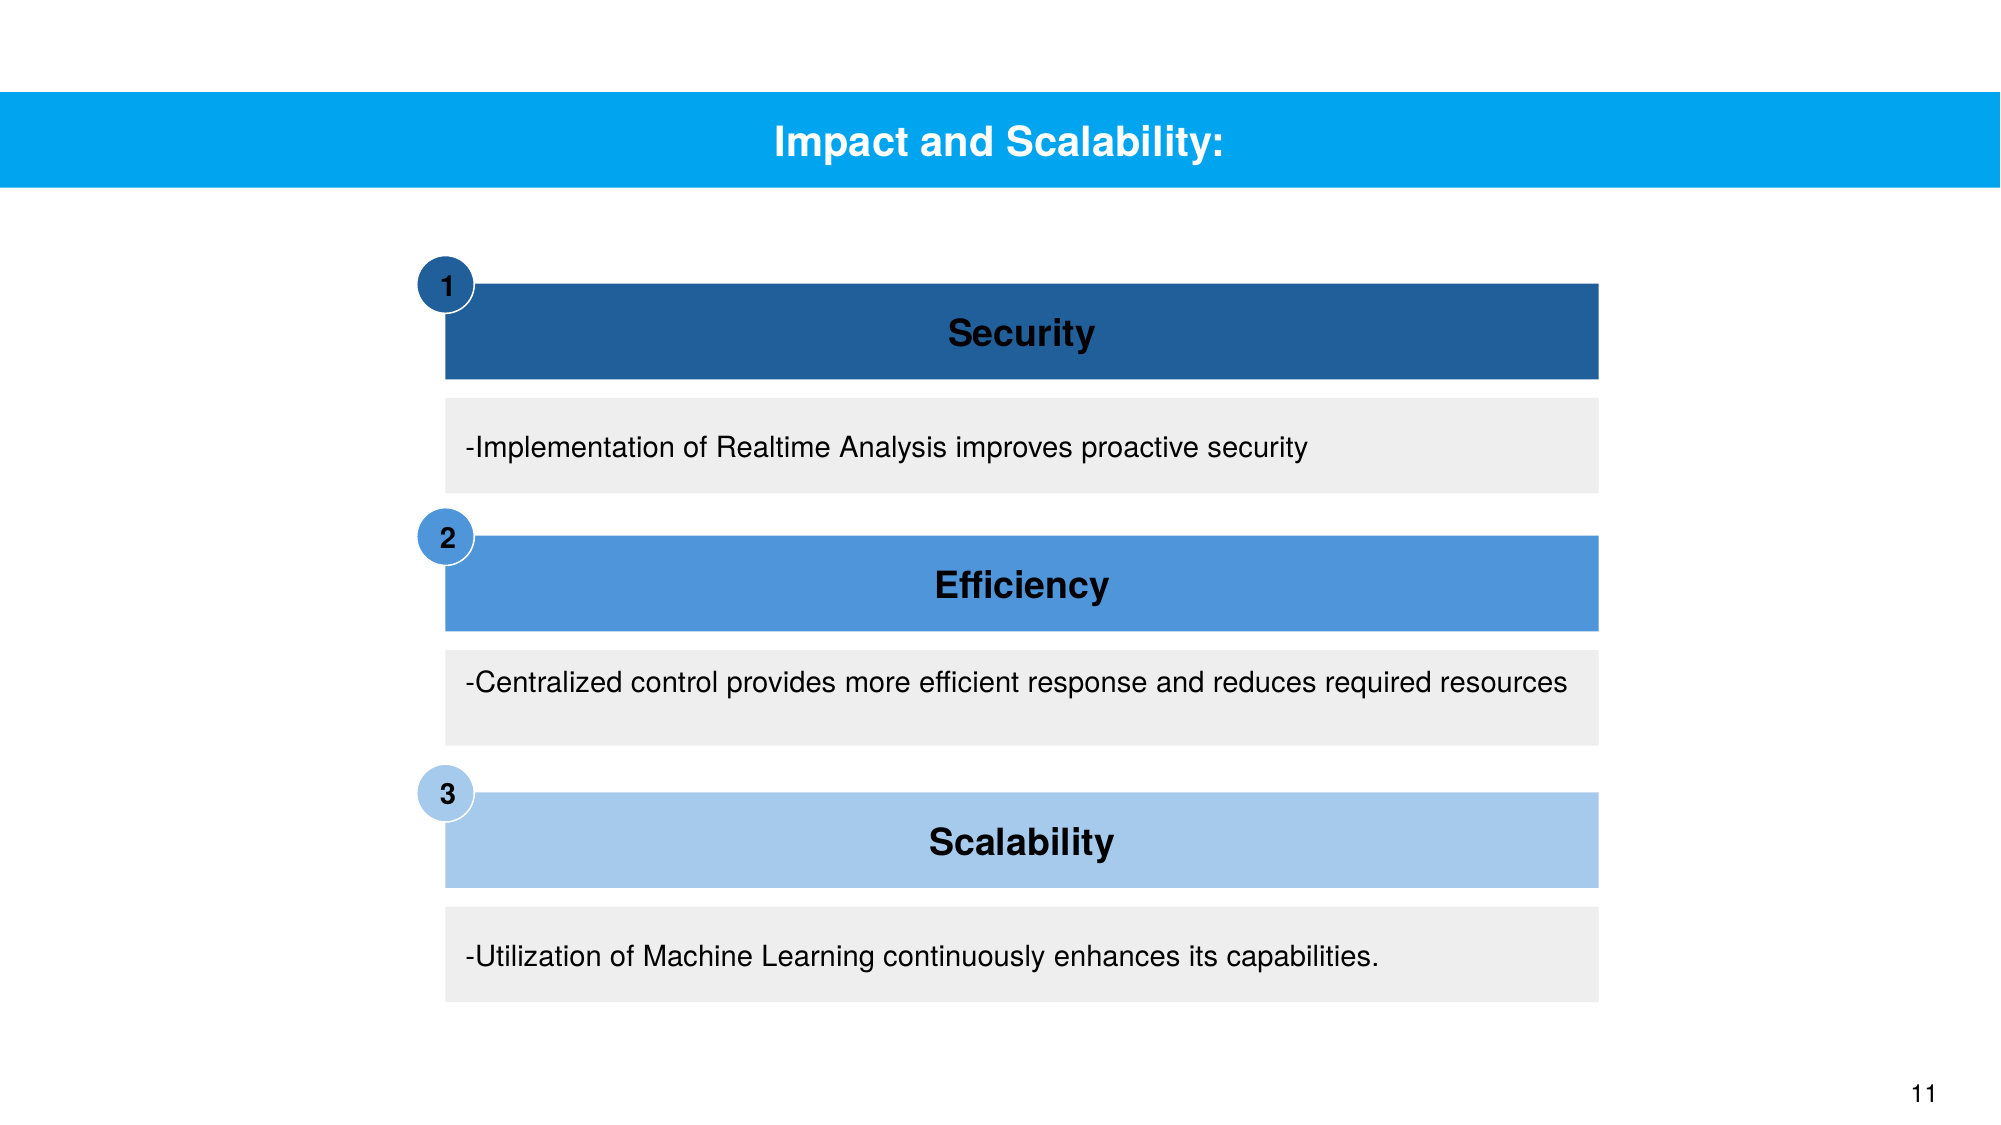

Impact and Scalability:
1
Security
-Implementation of Realtime Analysis improves proactive security
2
Efficiency
-Centralized control provides more efficient response and reduces required resources
3
Scalability
-Utilization of Machine Learning continuously enhances its capabilities.
11